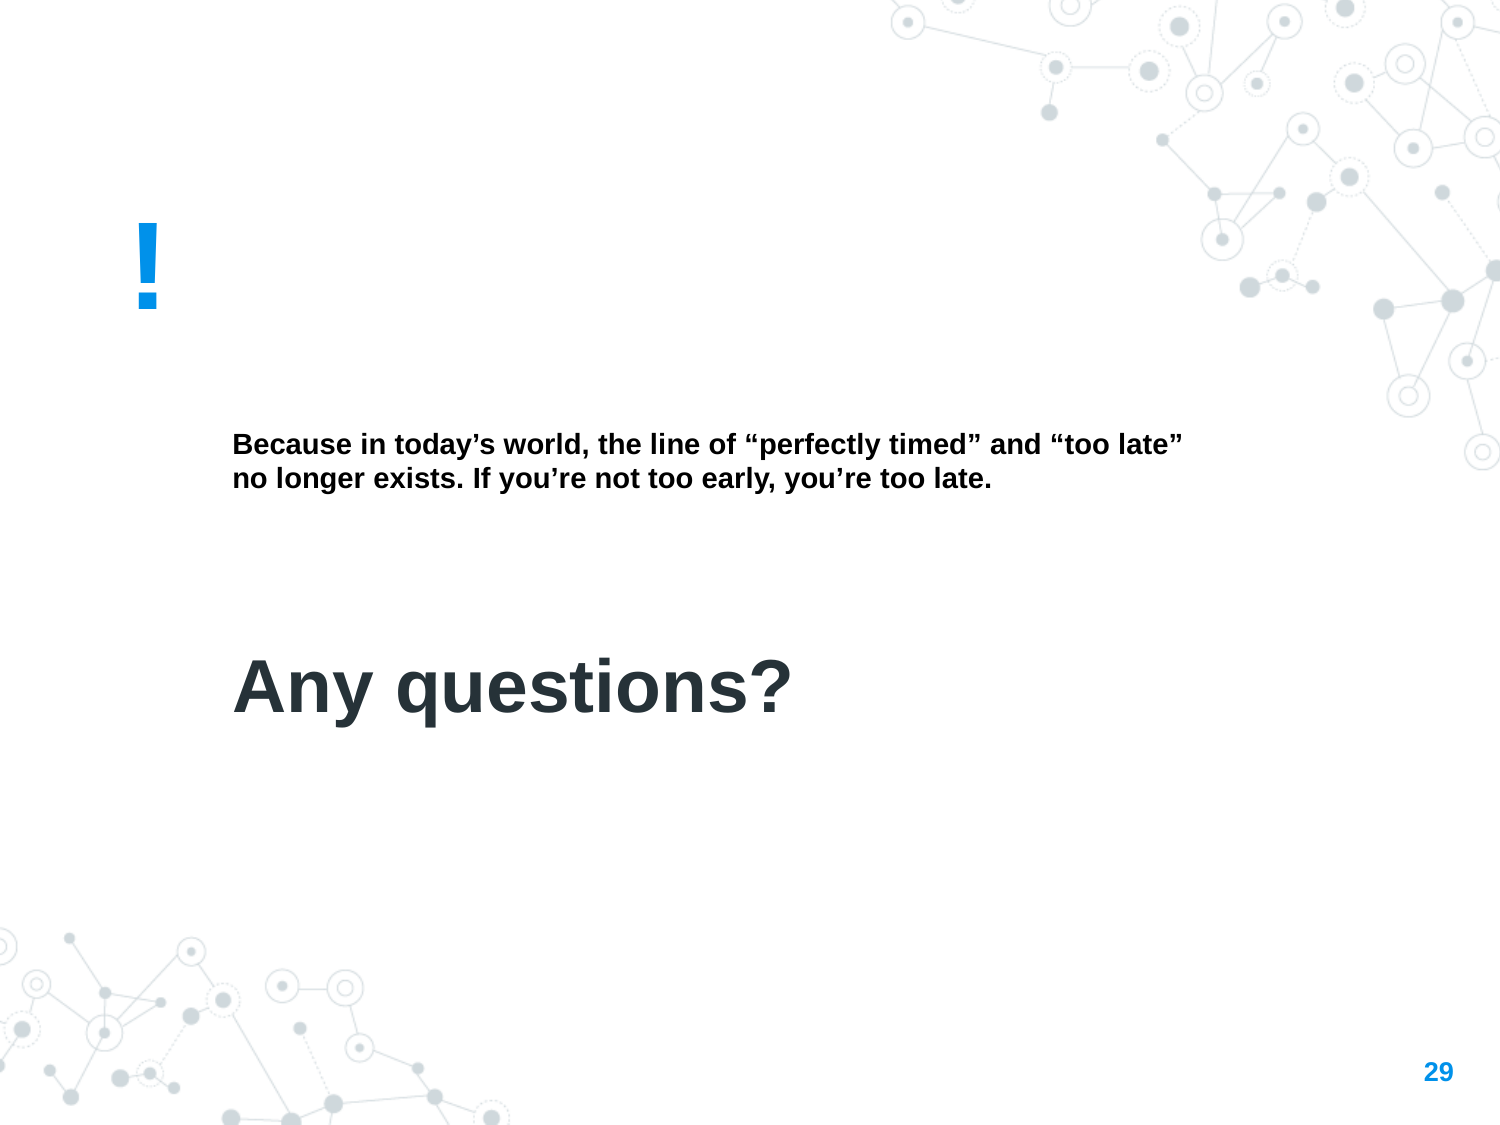

!
Because in today’s world, the line of “perfectly timed” and “too late” no longer exists. If you’re not too early, you’re too late.
Any questions?
29